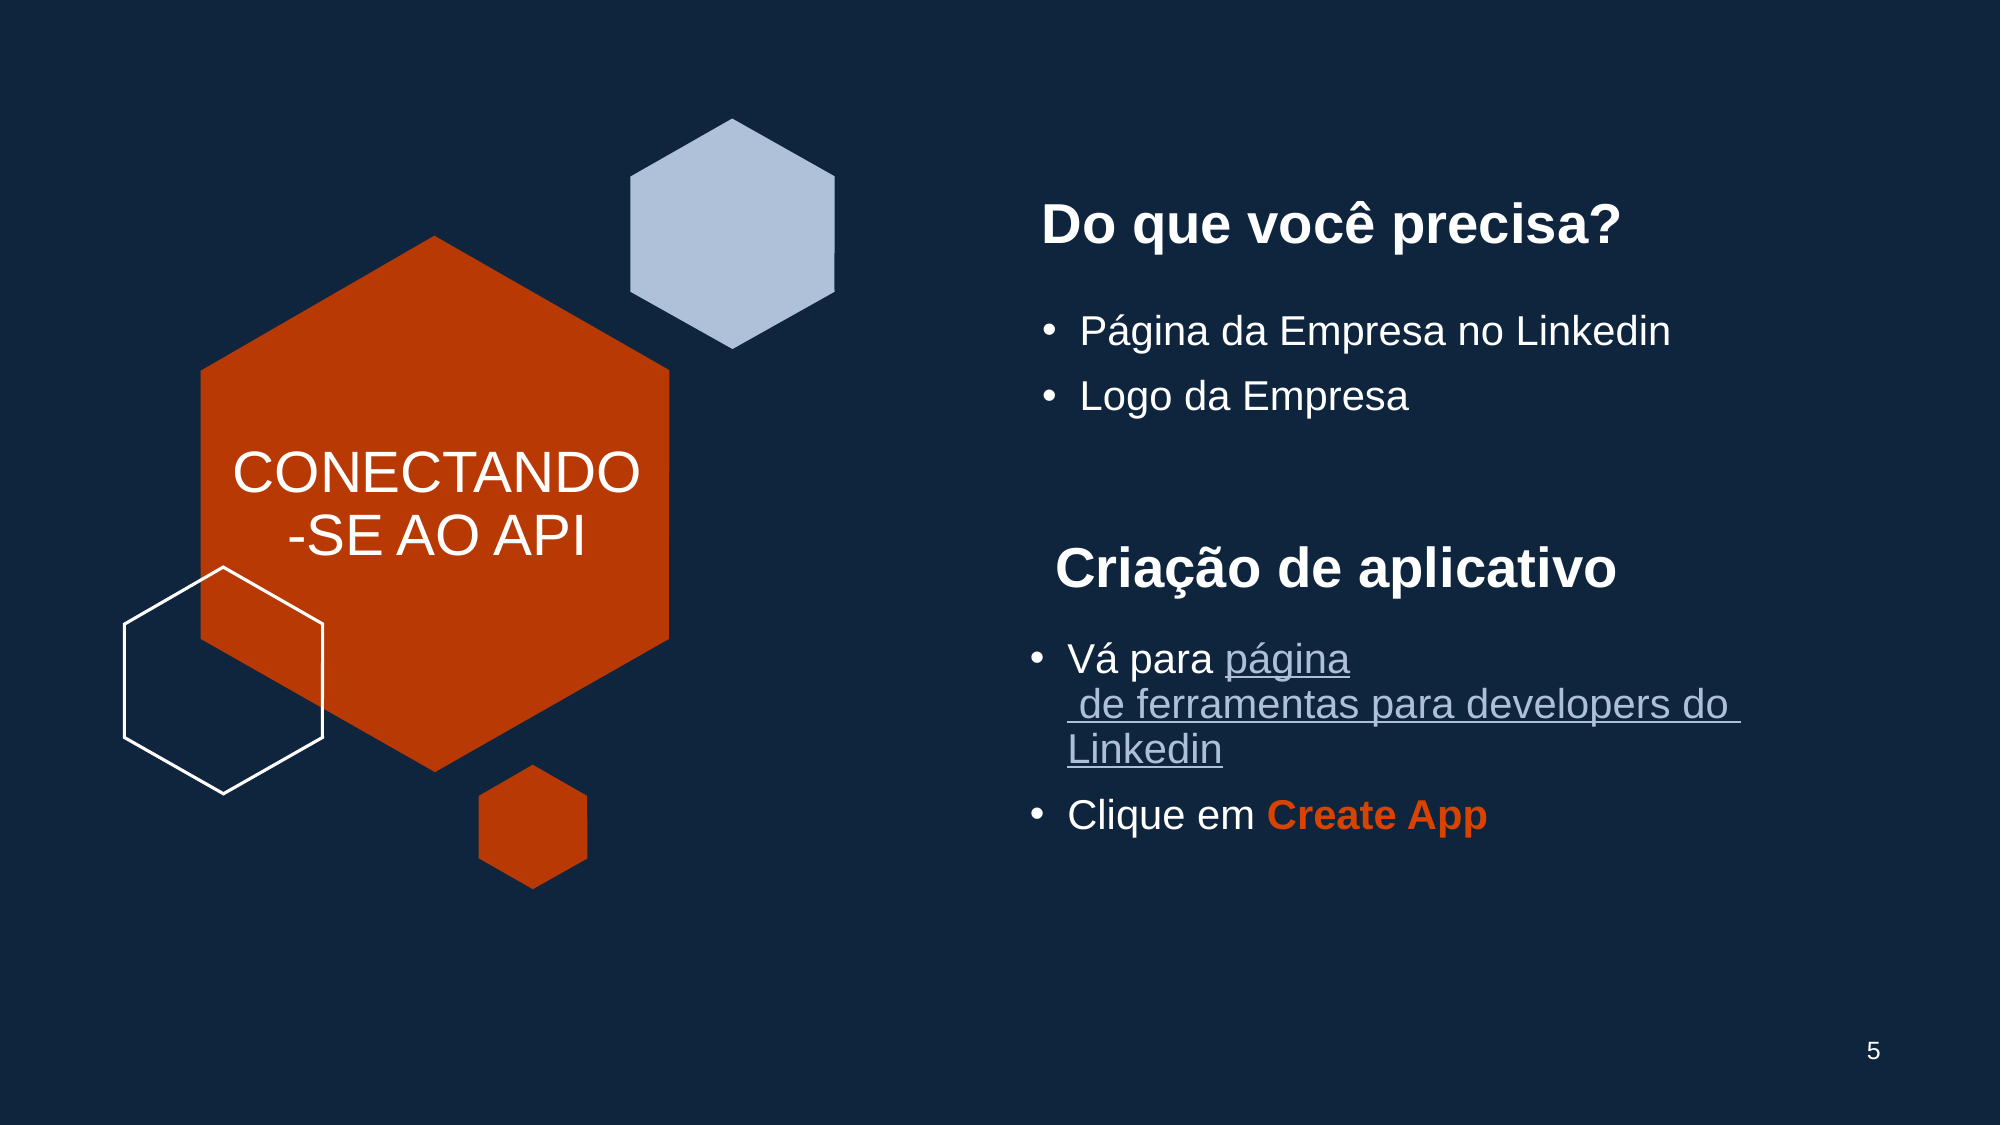

# Do que você precisa?

Página da Empresa no Linkedin
Logo da Empresa
CONECTANDO-SE AO API
Criação de aplicativo
Vá para página de ferramentas para developers do Linkedin
Clique em Create App

5